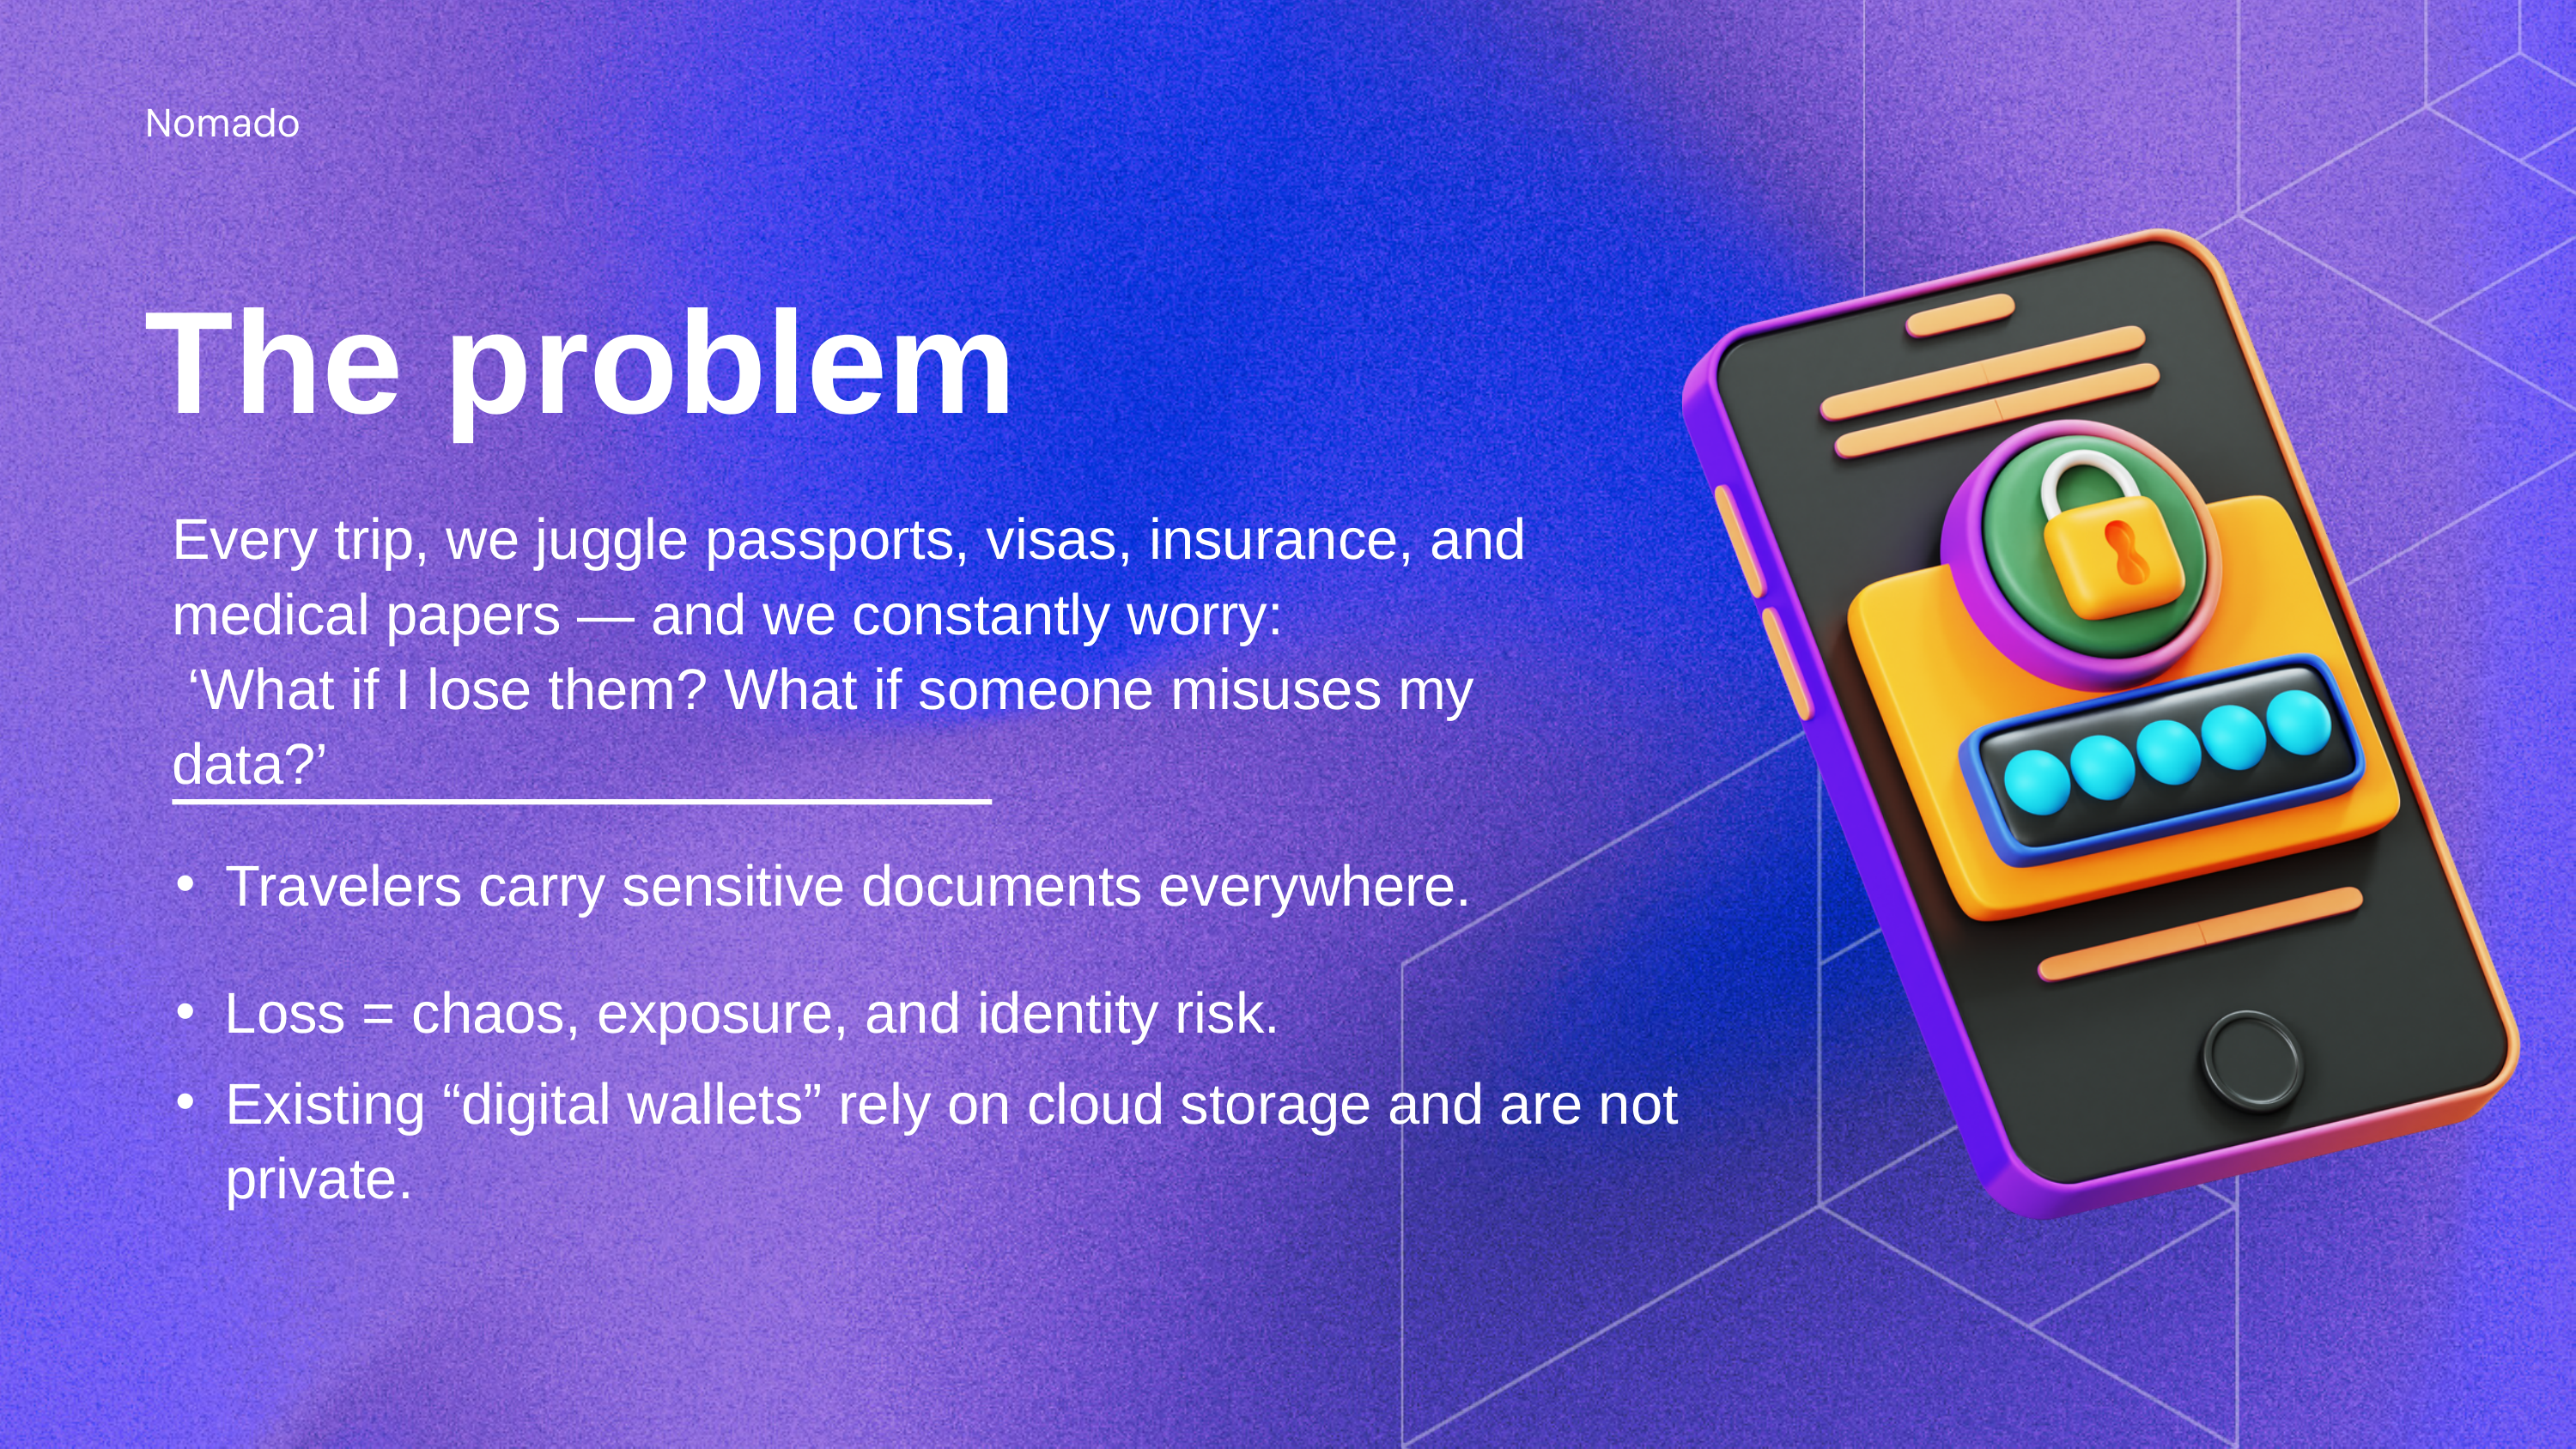

Nomado

The problem
Every trip, we juggle passports, visas, insurance, and medical papers — and we constantly worry:
 ‘What if I lose them? What if someone misuses my data?’

Travelers carry sensitive documents everywhere.
Loss = chaos, exposure, and identity risk.
Existing “digital wallets” rely on cloud storage and are not private.